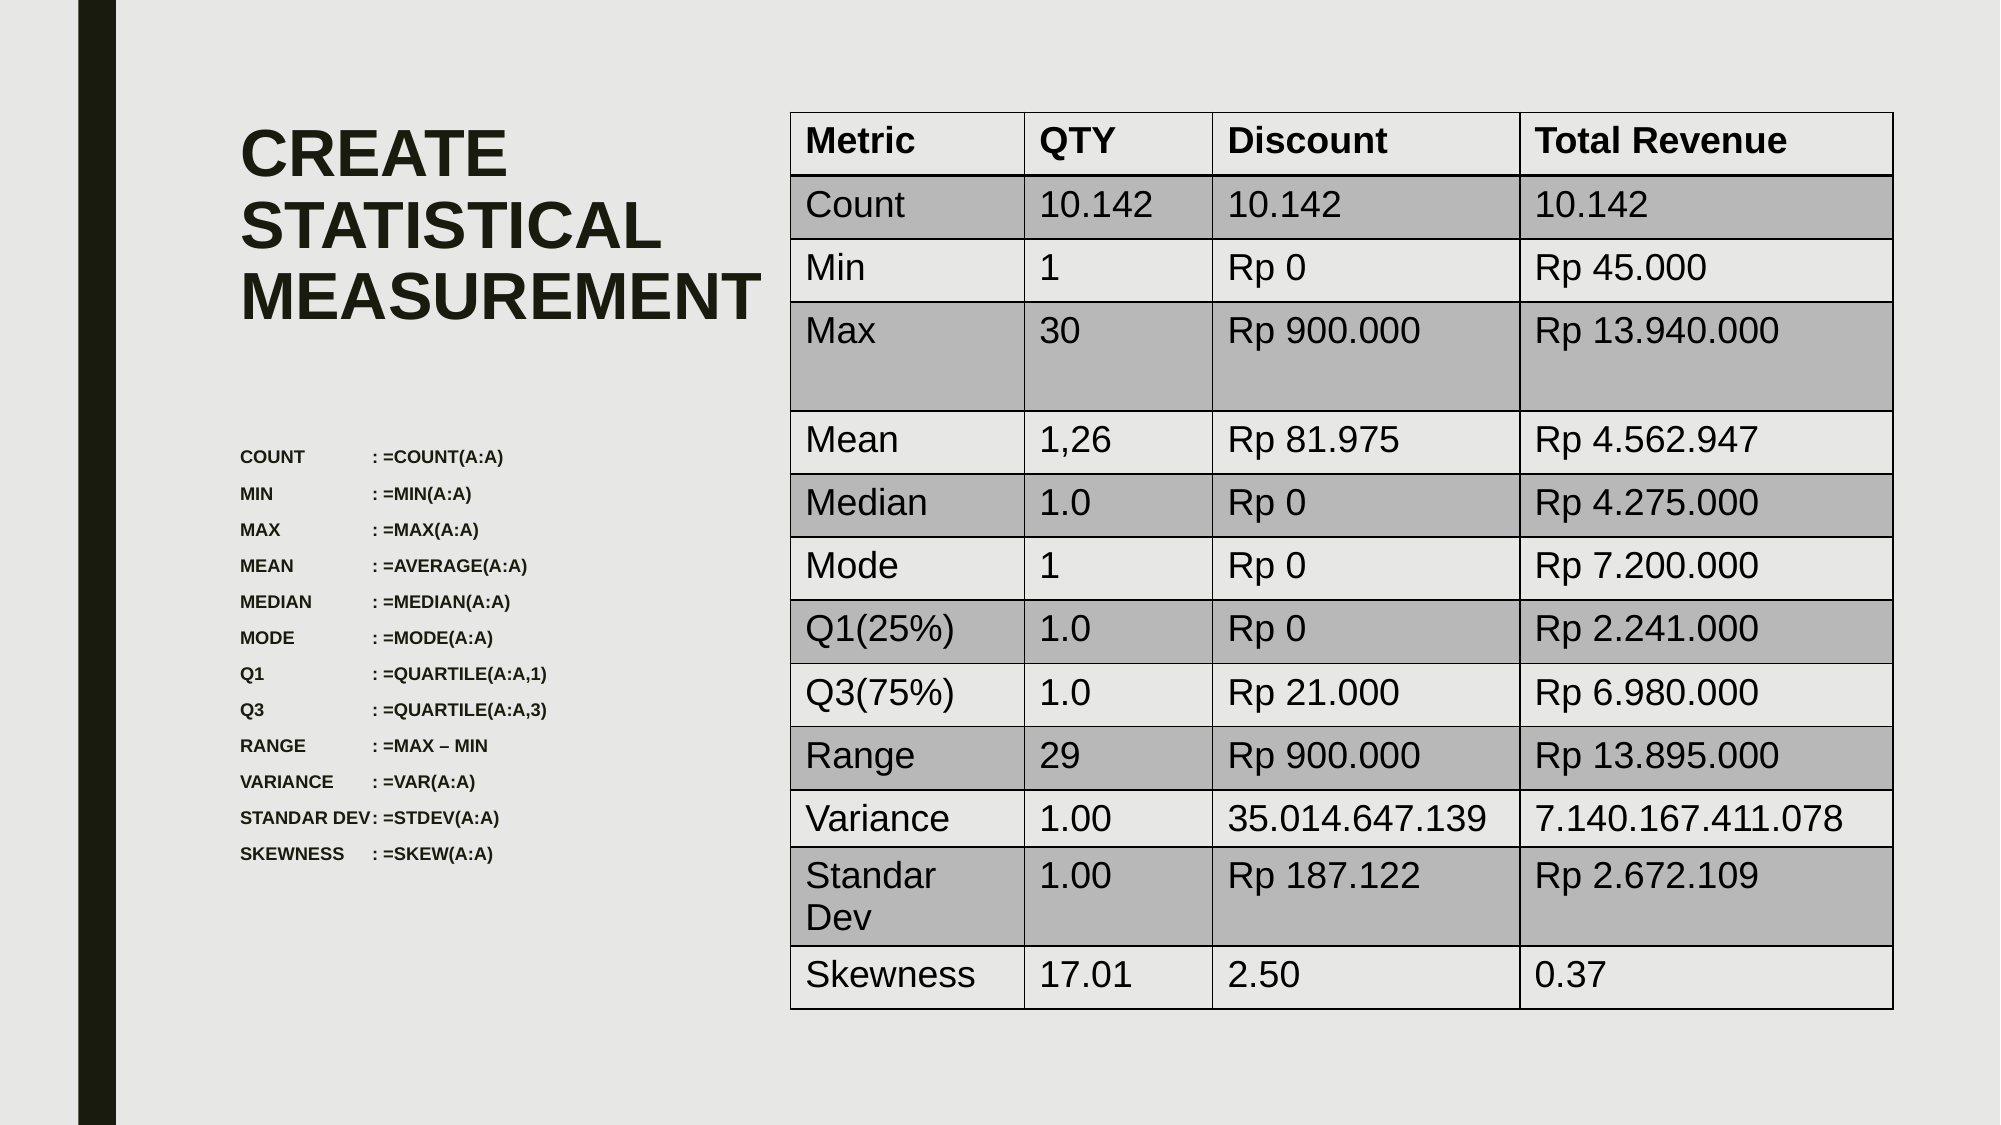

# CREATE STATISTICAL MEASUREMENT
| Metric | QTY | Discount | Total Revenue |
| --- | --- | --- | --- |
| Count | 10.142 | 10.142 | 10.142 |
| Min | 1 | Rp 0 | Rp 45.000 |
| Max | 30 | Rp 900.000 | Rp 13.940.000 |
| Mean | 1,26 | Rp 81.975 | Rp 4.562.947 |
| Median | 1.0 | Rp 0 | Rp 4.275.000 |
| Mode | 1 | Rp 0 | Rp 7.200.000 |
| Q1(25%) | 1.0 | Rp 0 | Rp 2.241.000 |
| Q3(75%) | 1.0 | Rp 21.000 | Rp 6.980.000 |
| Range | 29 | Rp 900.000 | Rp 13.895.000 |
| Variance | 1.00 | 35.014.647.139 | 7.140.167.411.078 |
| Standar Dev | 1.00 | Rp 187.122 | Rp 2.672.109 |
| Skewness | 17.01 | 2.50 | 0.37 |
COUNT 	: =COUNT(A:A)

MIN	: =MIN(A:A)

MAX	: =MAX(A:A)

MEAN	: =AVERAGE(A:A)

MEDIAN	: =MEDIAN(A:A)

MODE	: =MODE(A:A)

Q1	: =QUARTILE(A:A,1)

Q3	: =QUARTILE(A:A,3)

RANGE	: =MAX – MIN

VARIANCE	: =VAR(A:A)

STANDAR DEV	: =STDEV(A:A)

SKEWNESS	: =SKEW(A:A)